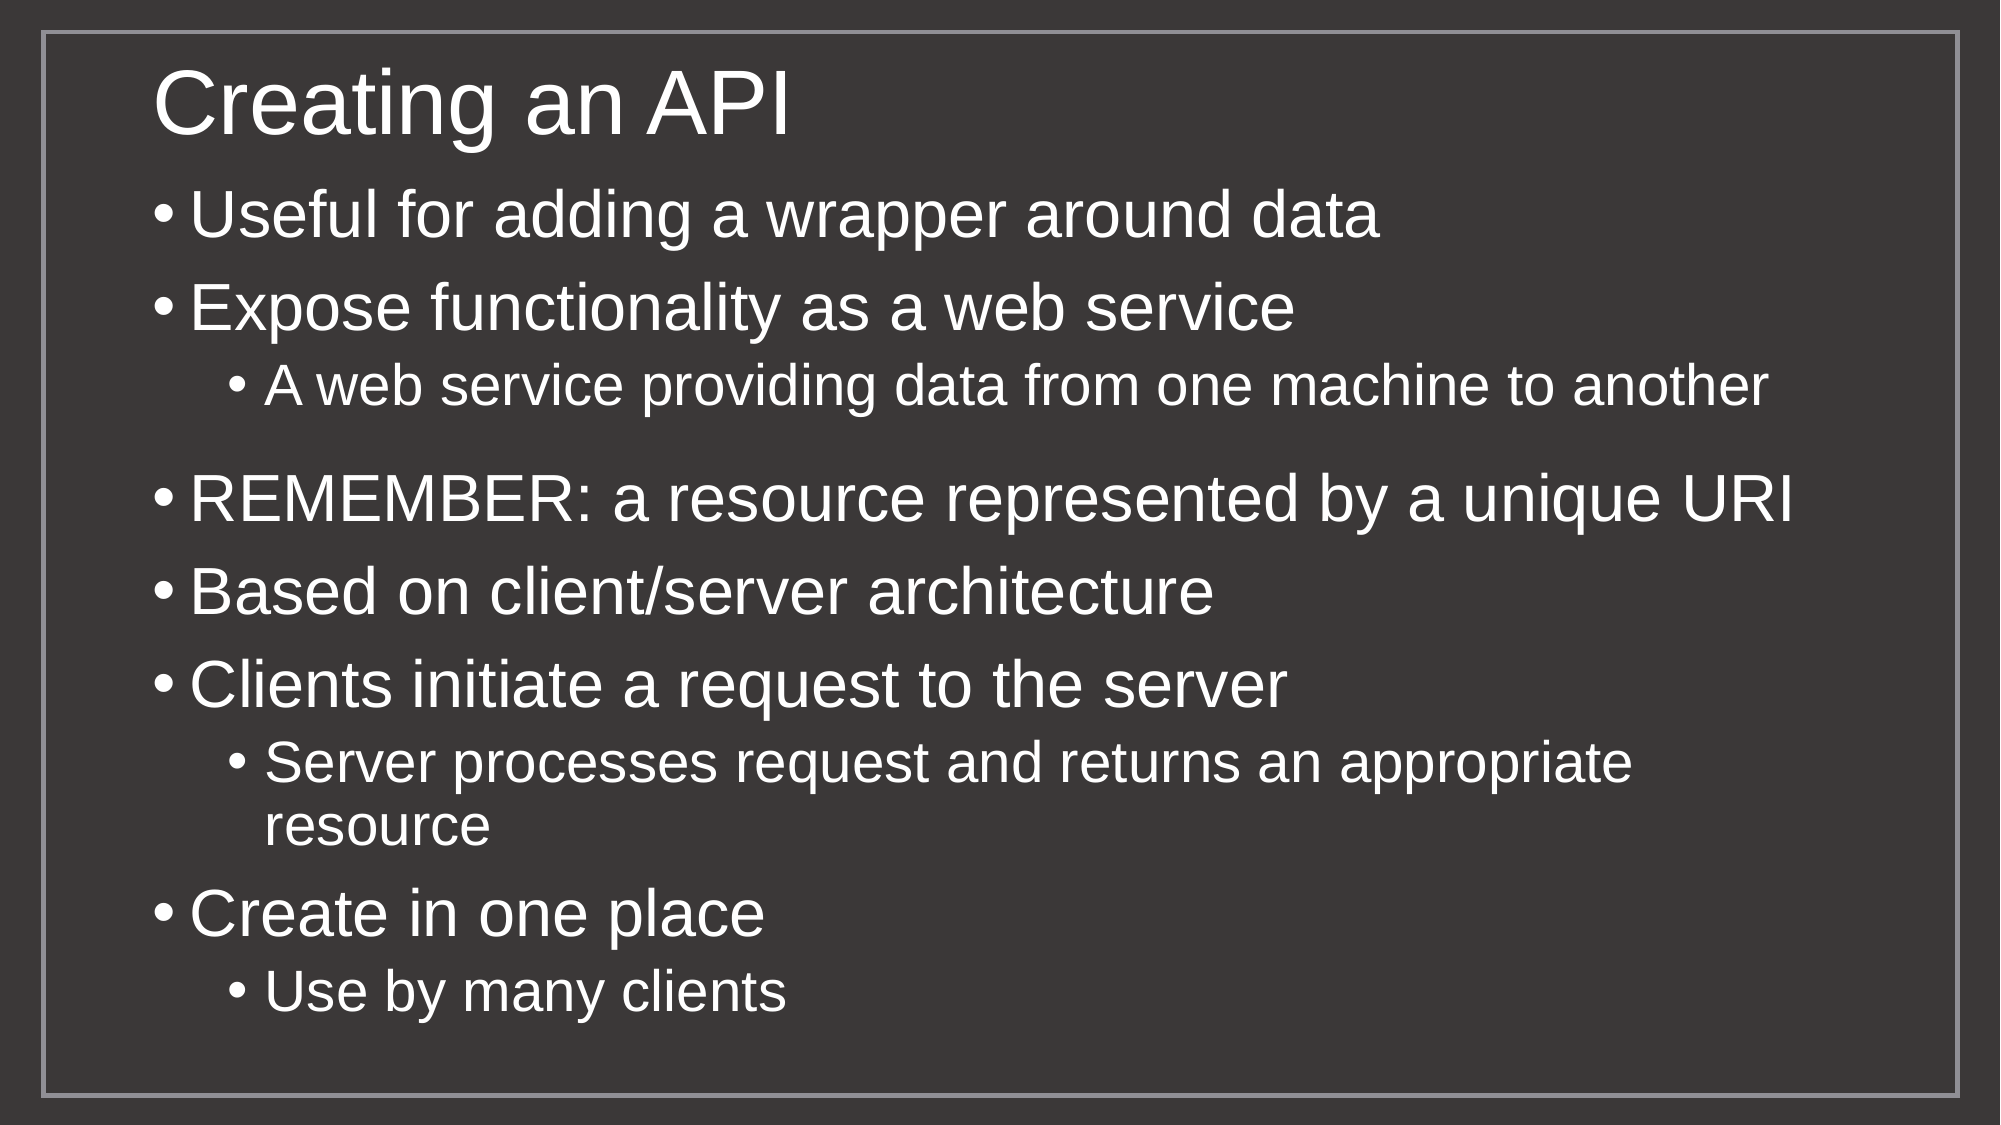

# Creating an API
Useful for adding a wrapper around data
Expose functionality as a web service
A web service providing data from one machine to another
REMEMBER: a resource represented by a unique URI
Based on client/server architecture
Clients initiate a request to the server
Server processes request and returns an appropriate resource
Create in one place
Use by many clients